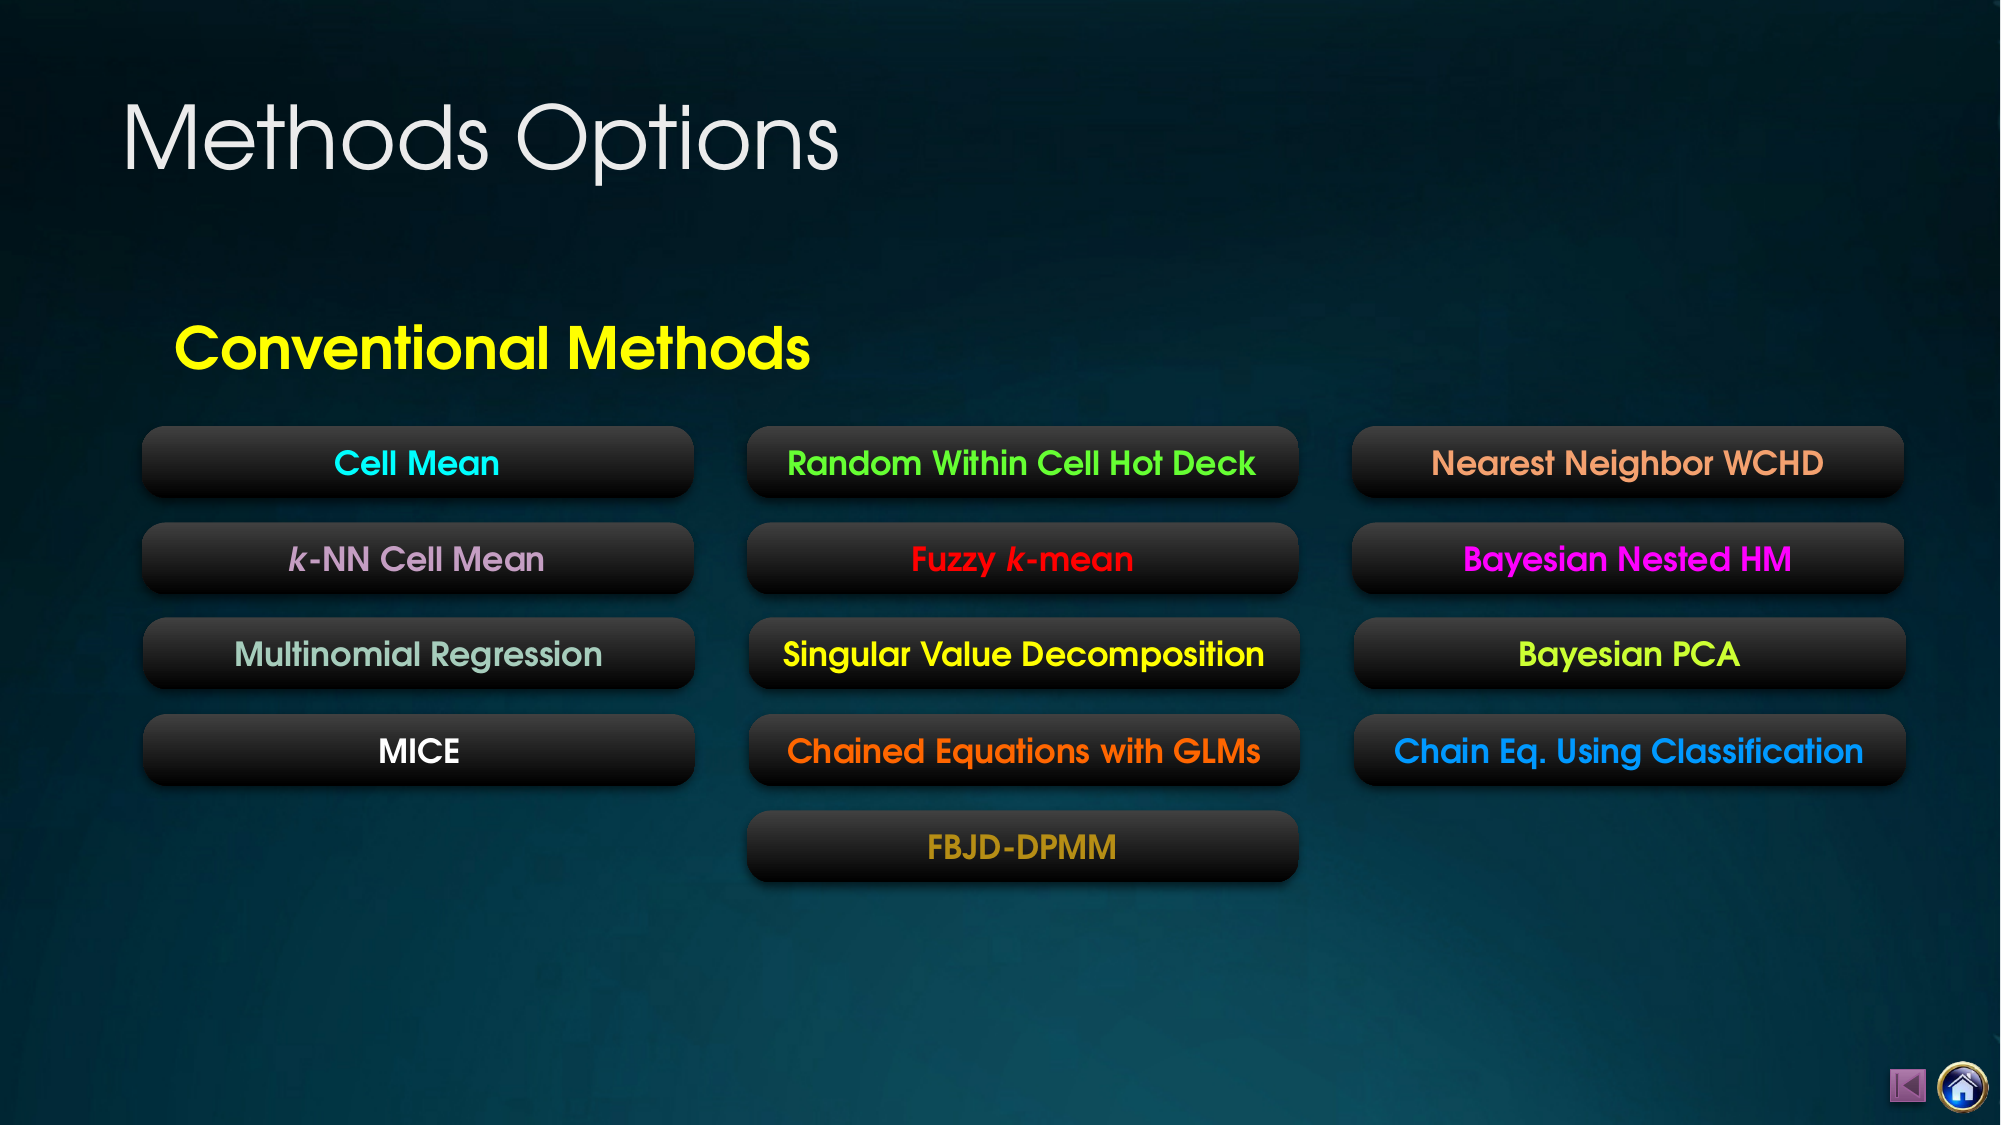

# Methods Options
Conventional Methods

Cell Mean
Random Within Cell Hot Deck
Nearest Neighbor WCHD
k-NN Cell Mean
Fuzzy k-mean
Bayesian Nested HM
Multinomial Regression
Singular Value Decomposition
Bayesian PCA
MICE
Chained Equations with GLMs
Chain Eq. Using Classification
FBJD-DPMM